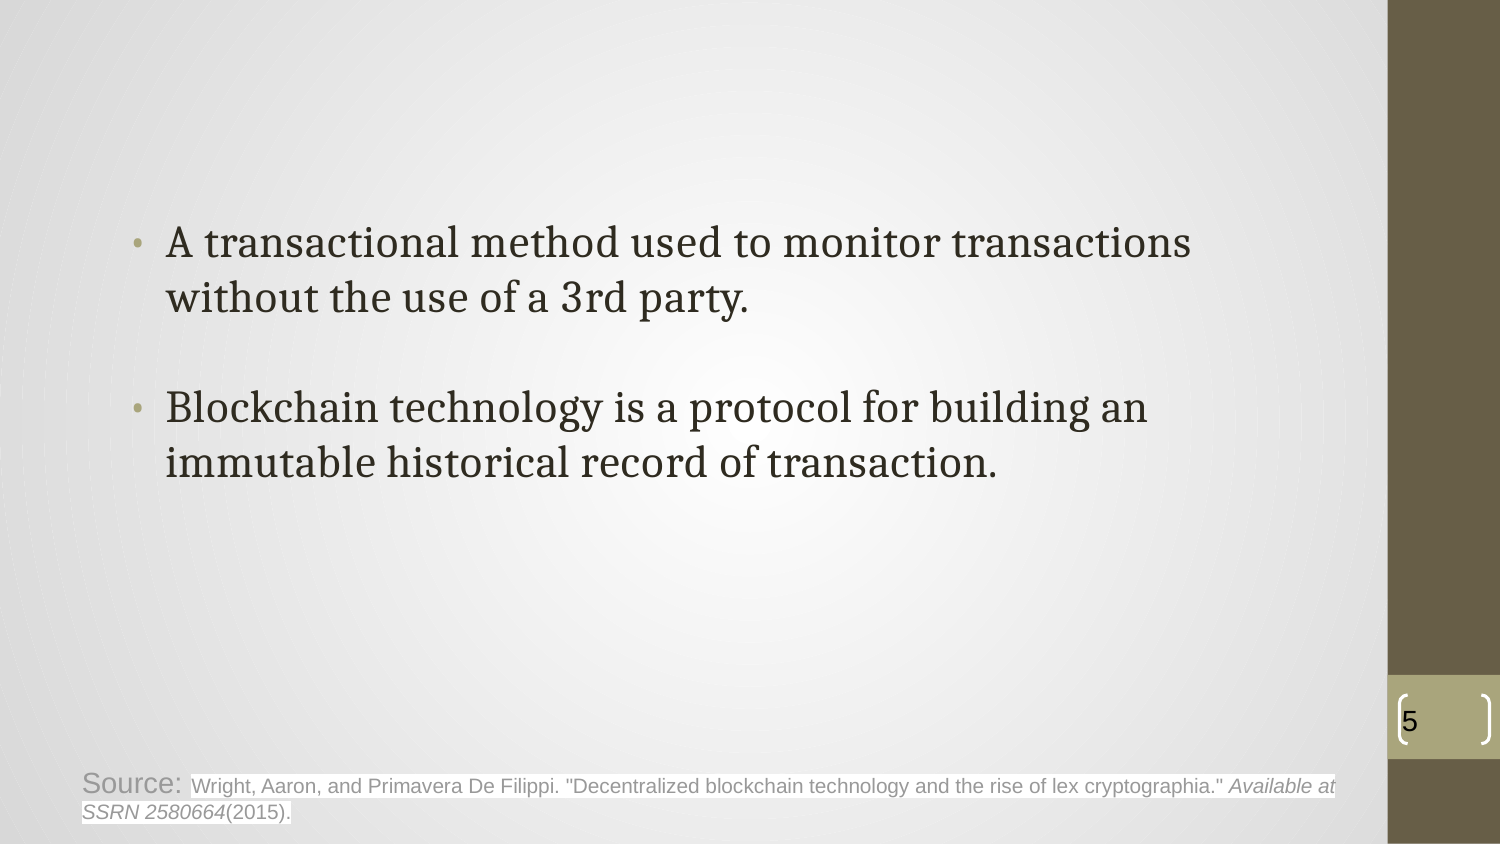

A transactional method used to monitor transactions without the use of a 3rd party.

Blockchain technology is a protocol for building an immutable historical record of transaction.

5
Source: Wright, Aaron, and Primavera De Filippi. "Decentralized blockchain technology and the rise of lex cryptographia." Available at SSRN 2580664(2015).